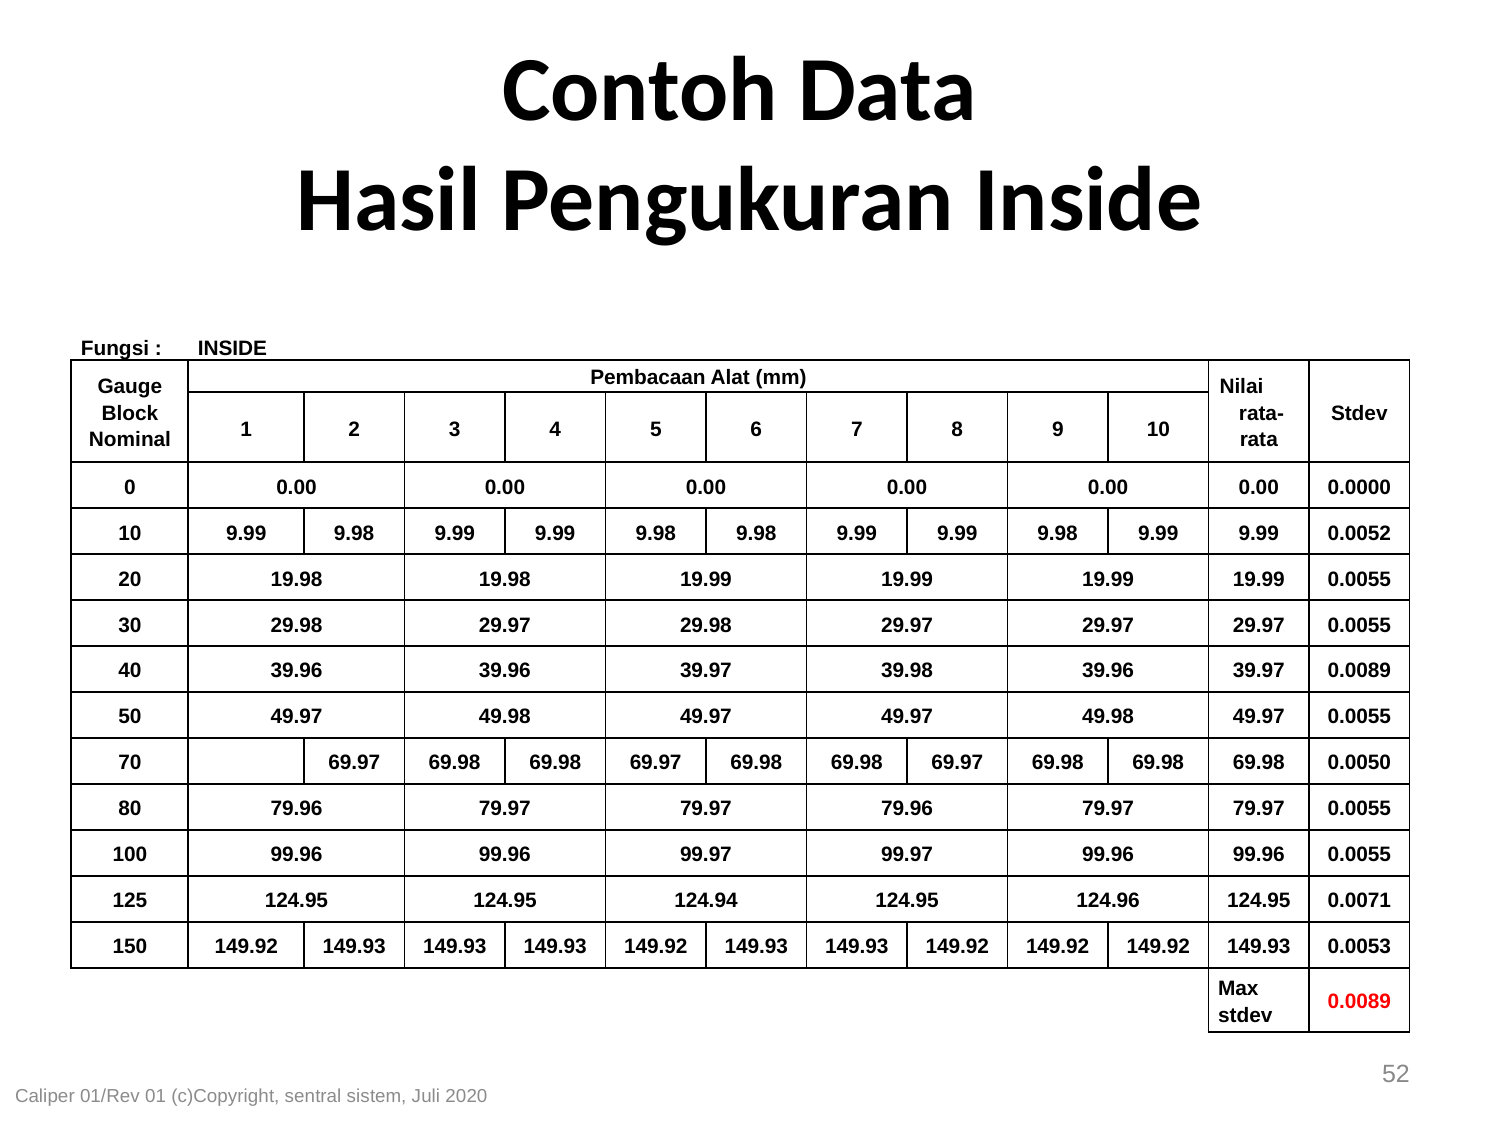

# Contoh Data Hasil Pengukuran Inside
| Fungsi : | INSIDE |  |  |  |  |  |  |  |  |  |  |  |  |
| --- | --- | --- | --- | --- | --- | --- | --- | --- | --- | --- | --- | --- | --- |
| Gauge Block Nominal | Pembacaan Alat (mm) |  |  |  |  |  |  |  |  |  | Nilai rata-rata | Stdev |  |
|  | 1 | 2 | 3 | 4 | 5 | 6 | 7 | 8 | 9 | 10 |  |  |  |
| 0 | 0.00 |  | 0.00 |  | 0.00 |  | 0.00 |  | 0.00 |  | 0.00 | 0.0000 |  |
| 10 | 9.99 | 9.98 | 9.99 | 9.99 | 9.98 | 9.98 | 9.99 | 9.99 | 9.98 | 9.99 | 9.99 | 0.0052 |  |
| 20 | 19.98 |  | 19.98 |  | 19.99 |  | 19.99 |  | 19.99 |  | 19.99 | 0.0055 |  |
| 30 | 29.98 |  | 29.97 |  | 29.98 |  | 29.97 |  | 29.97 |  | 29.97 | 0.0055 |  |
| 40 | 39.96 |  | 39.96 |  | 39.97 |  | 39.98 |  | 39.96 |  | 39.97 | 0.0089 |  |
| 50 | 49.97 |  | 49.98 |  | 49.97 |  | 49.97 |  | 49.98 |  | 49.97 | 0.0055 |  |
| 70 |  | 69.97 | 69.98 | 69.98 | 69.97 | 69.98 | 69.98 | 69.97 | 69.98 | 69.98 | 69.98 | 0.0050 |  |
| 80 | 79.96 |  | 79.97 |  | 79.97 |  | 79.96 |  | 79.97 |  | 79.97 | 0.0055 |  |
| 100 | 99.96 |  | 99.96 |  | 99.97 |  | 99.97 |  | 99.96 |  | 99.96 | 0.0055 |  |
| 125 | 124.95 |  | 124.95 |  | 124.94 |  | 124.95 |  | 124.96 |  | 124.95 | 0.0071 |  |
| 150 | 149.92 | 149.93 | 149.93 | 149.93 | 149.92 | 149.93 | 149.93 | 149.92 | 149.92 | 149.92 | 149.93 | 0.0053 |  |
|  |  |  |  |  |  |  |  |  |  |  | Max stdev | 0.0089 |  |
|  |  |  |  |  |  |  |  |  |  |  |  |  |  |
52
Caliper 01/Rev 01 (c)Copyright, sentral sistem, Juli 2020